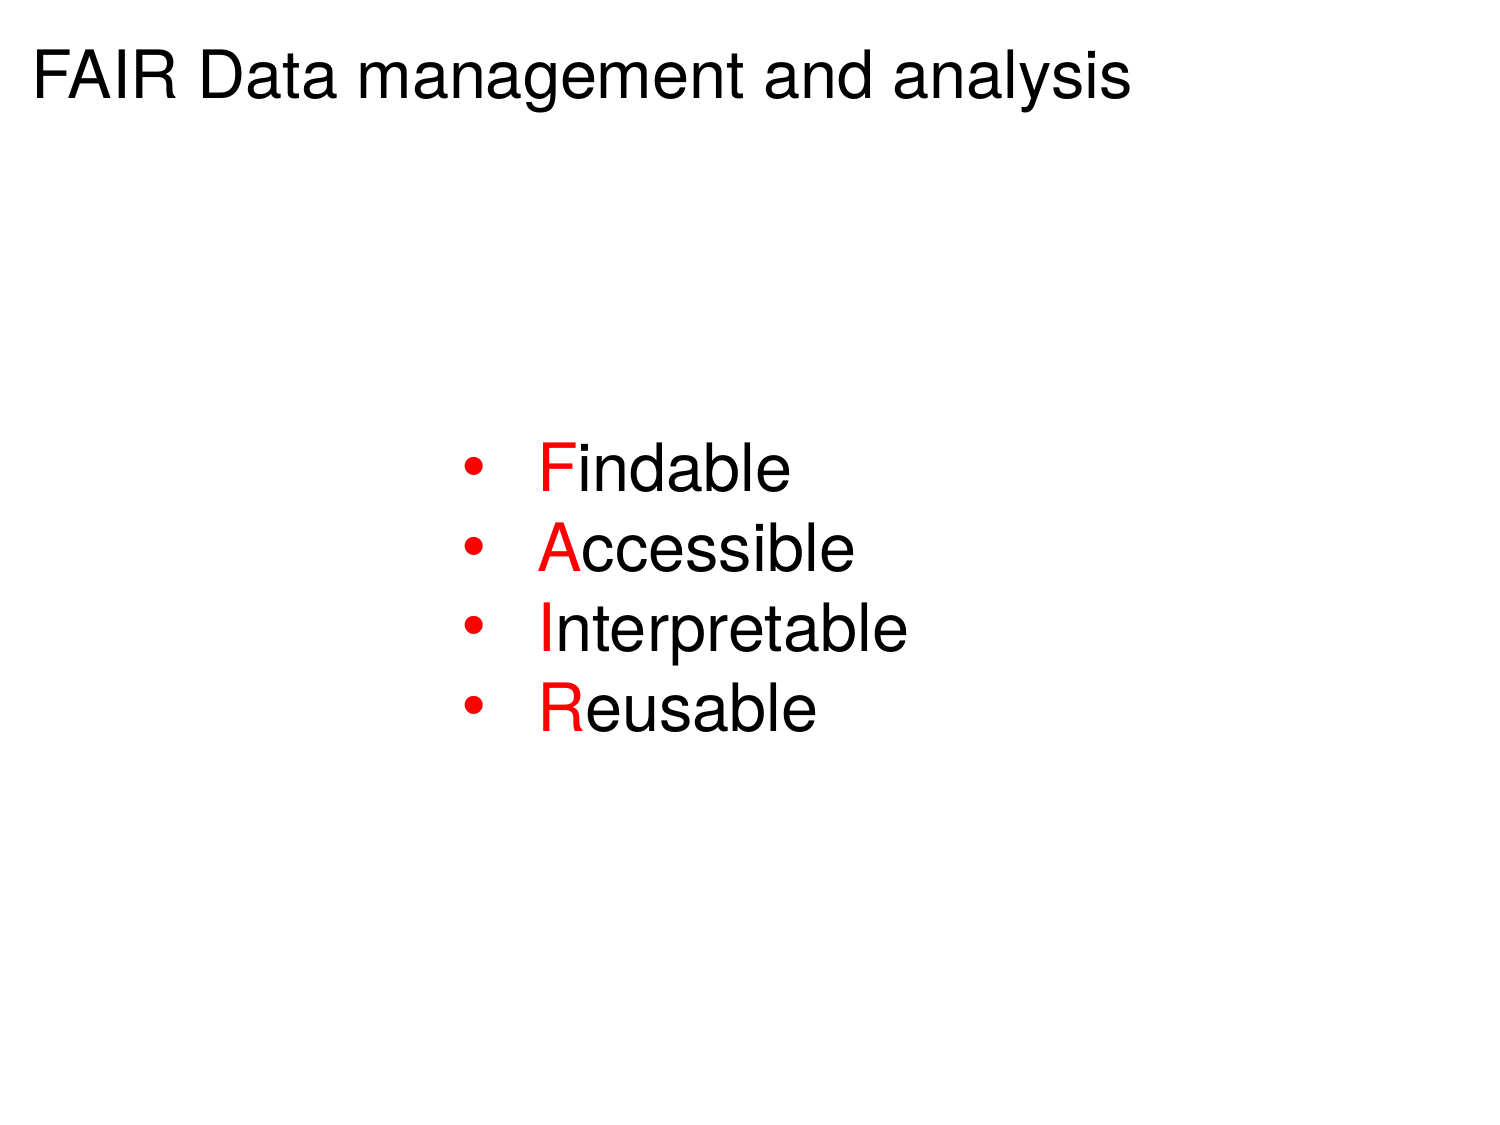

FAIR Data management and analysis
Findable
Accessible
Interpretable
Reusable